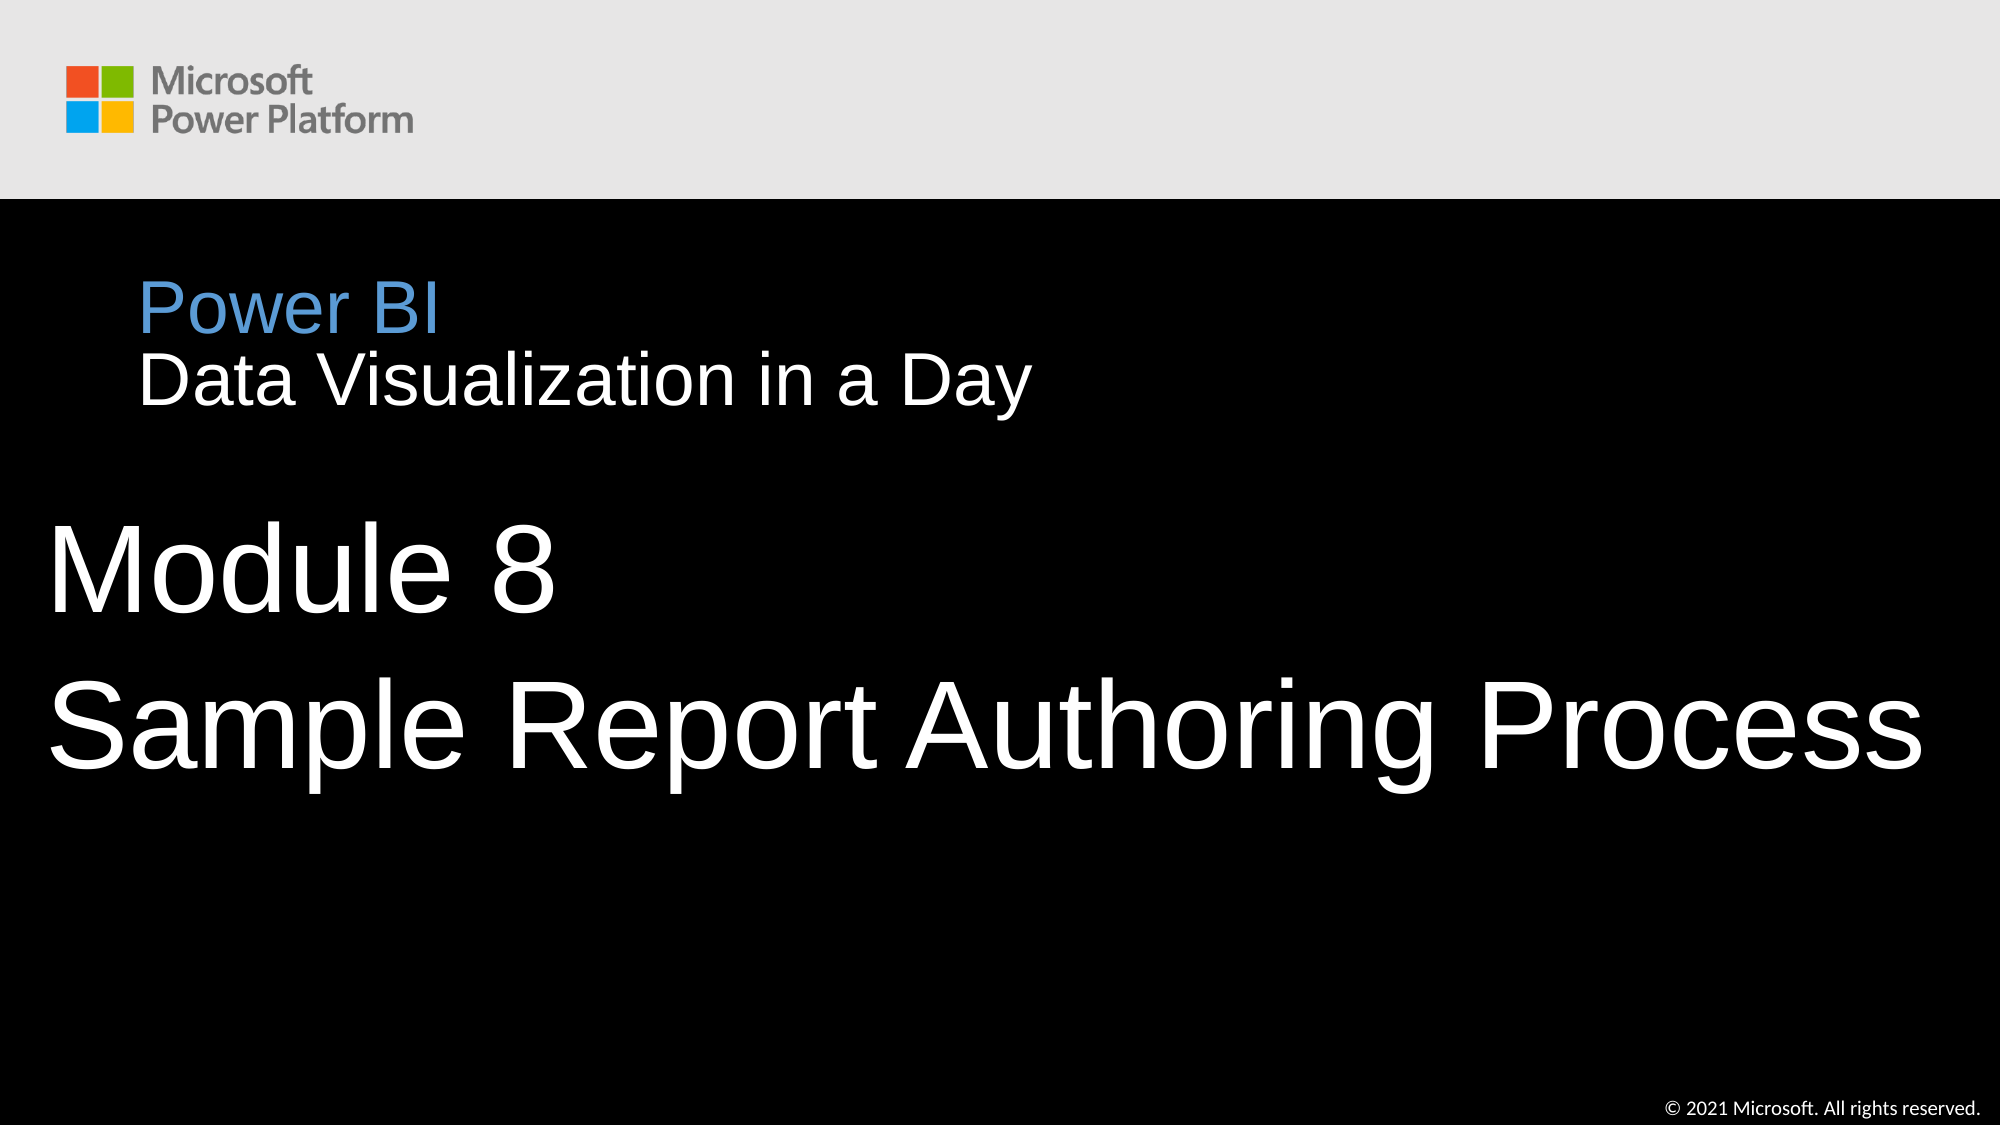

# Power BI Data Visualization in a Day
Module 8
Sample Report Authoring Process
© 2021 Microsoft. All rights reserved.